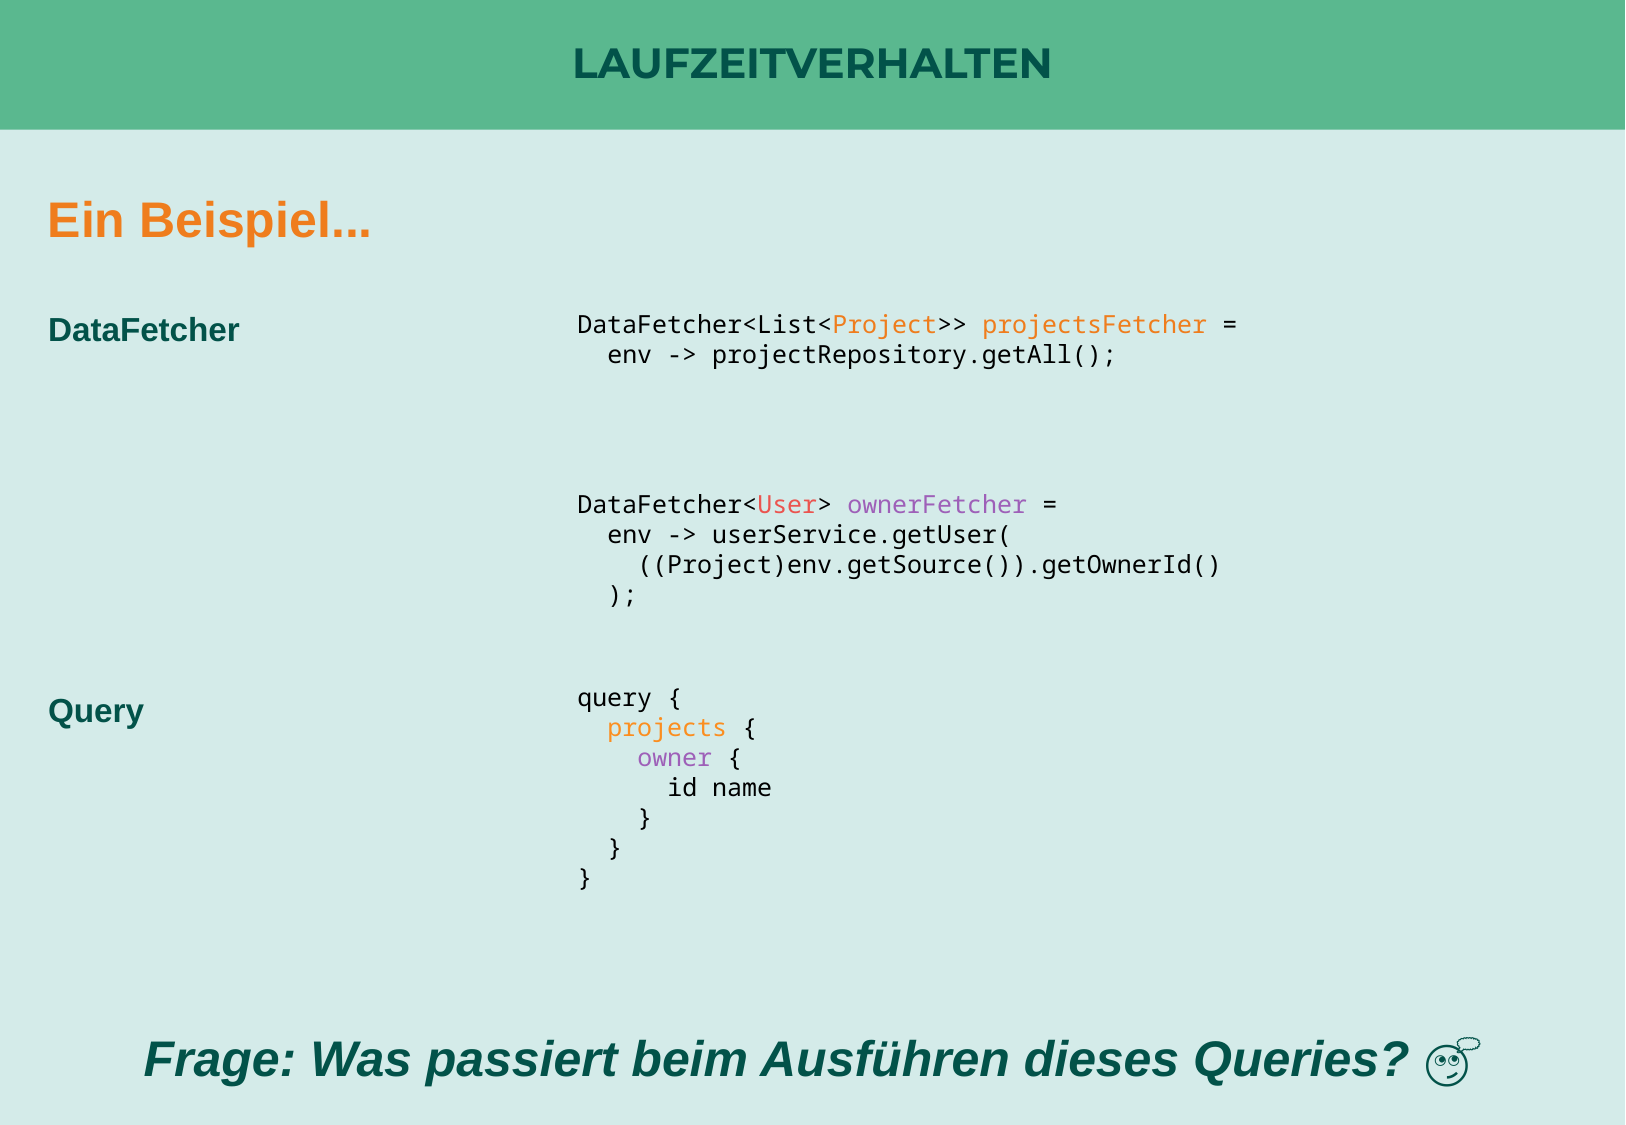

# Laufzeitverhalten
Ein Beispiel...
DataFetcher
DataFetcher<List<Project>> projectsFetcher =
  env -> projectRepository.getAll();

DataFetcher<User> ownerFetcher =
  env -> userService.getUser(
    ((Project)env.getSource()).getOwnerId()
  );

query {
  projects {
    owner {
      id name
    }
  }
}
Query
Frage: Was passiert beim Ausführen dieses Queries? 🤔